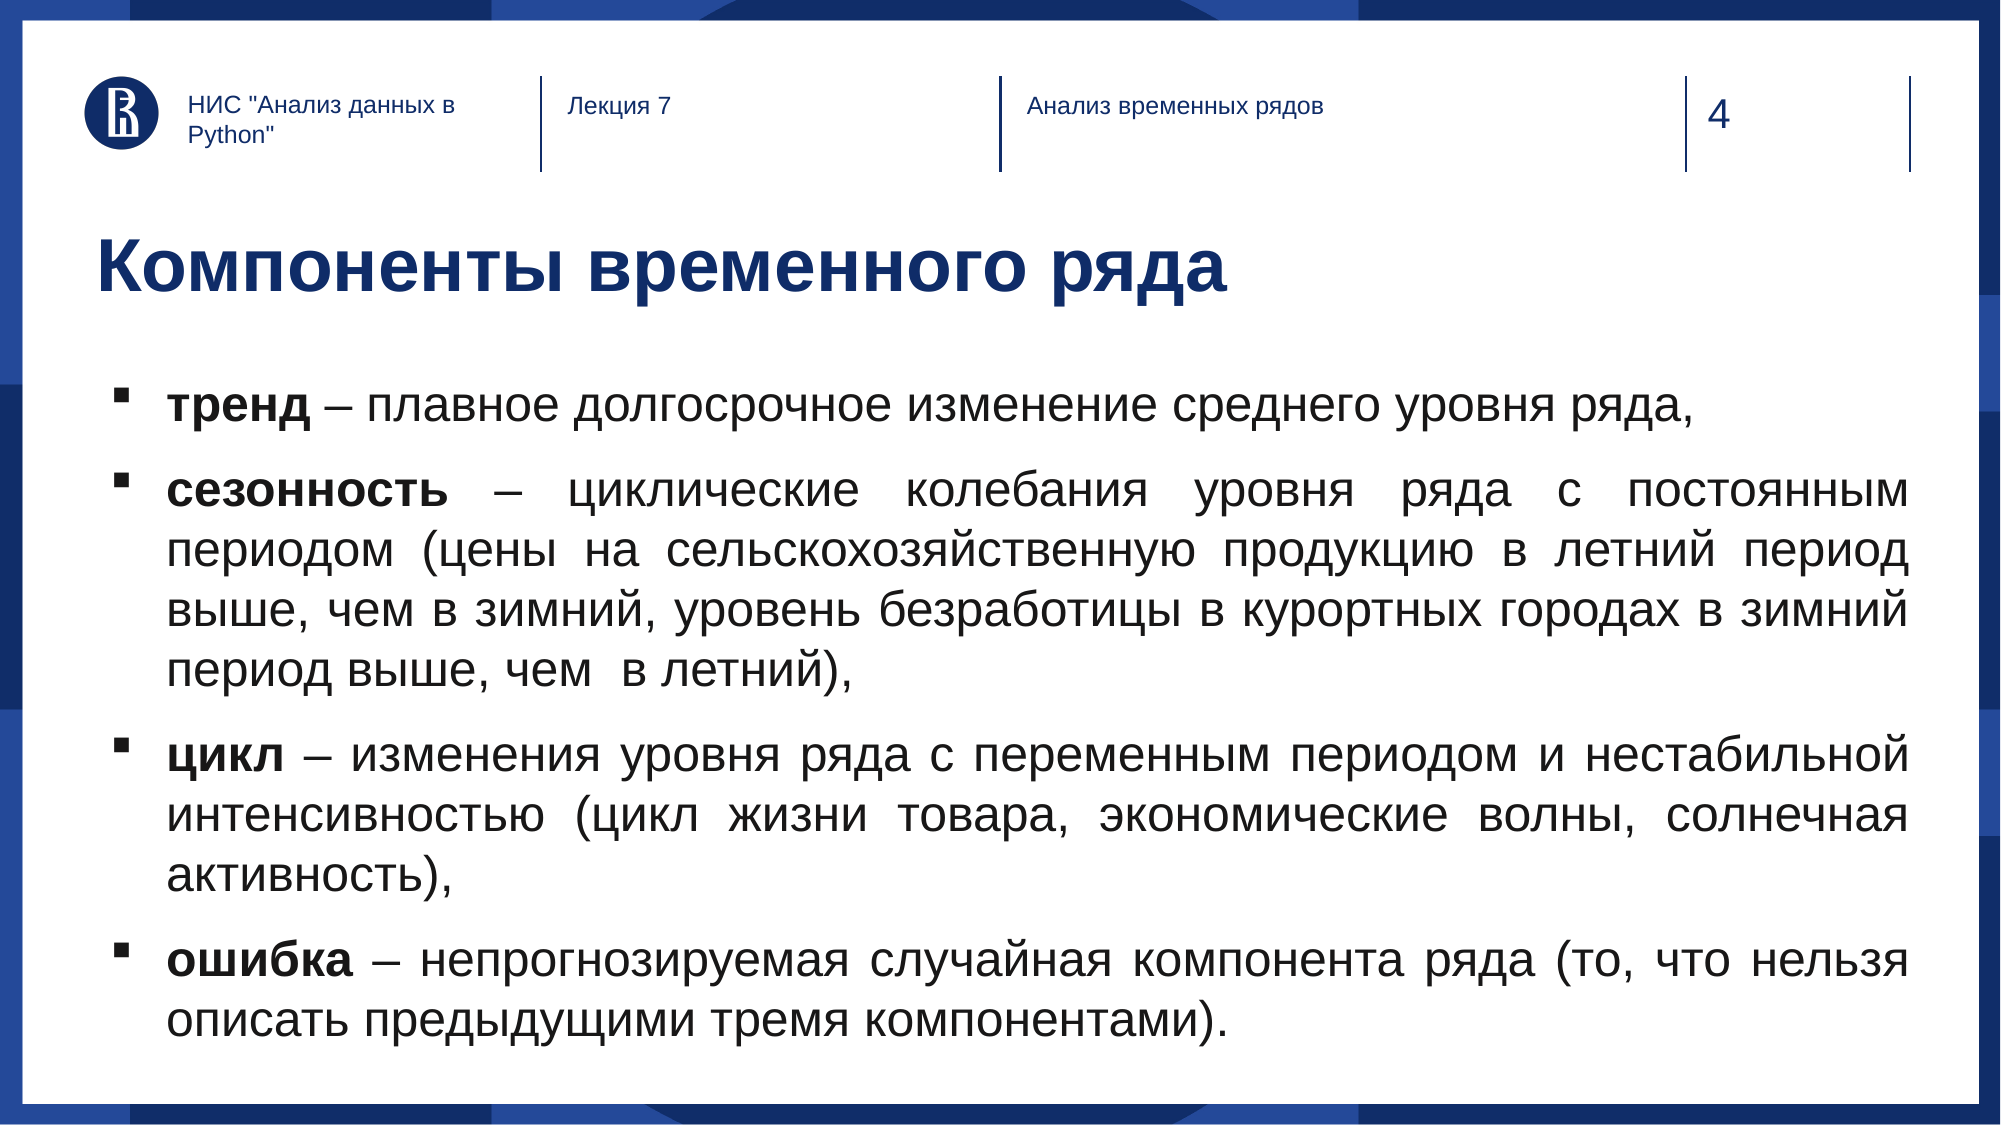

НИС "Анализ данных в Python"
Лекция 7
Анализ временных рядов
# Компоненты временного ряда
тренд – плавное долгосрочное изменение среднего уровня ряда,
сезонность – циклические колебания уровня ряда с постоянным периодом (цены на сельскохозяйственную продукцию в летний период выше, чем в зимний, уровень безработицы в курортных городах в зимний период выше, чем  в летний),
цикл – изменения уровня ряда с переменным периодом и нестабильной интенсивностью (цикл жизни товара, экономические волны, солнечная активность),
ошибка – непрогнозируемая случайная компонента ряда (то, что нельзя описать предыдущими тремя компонентами).